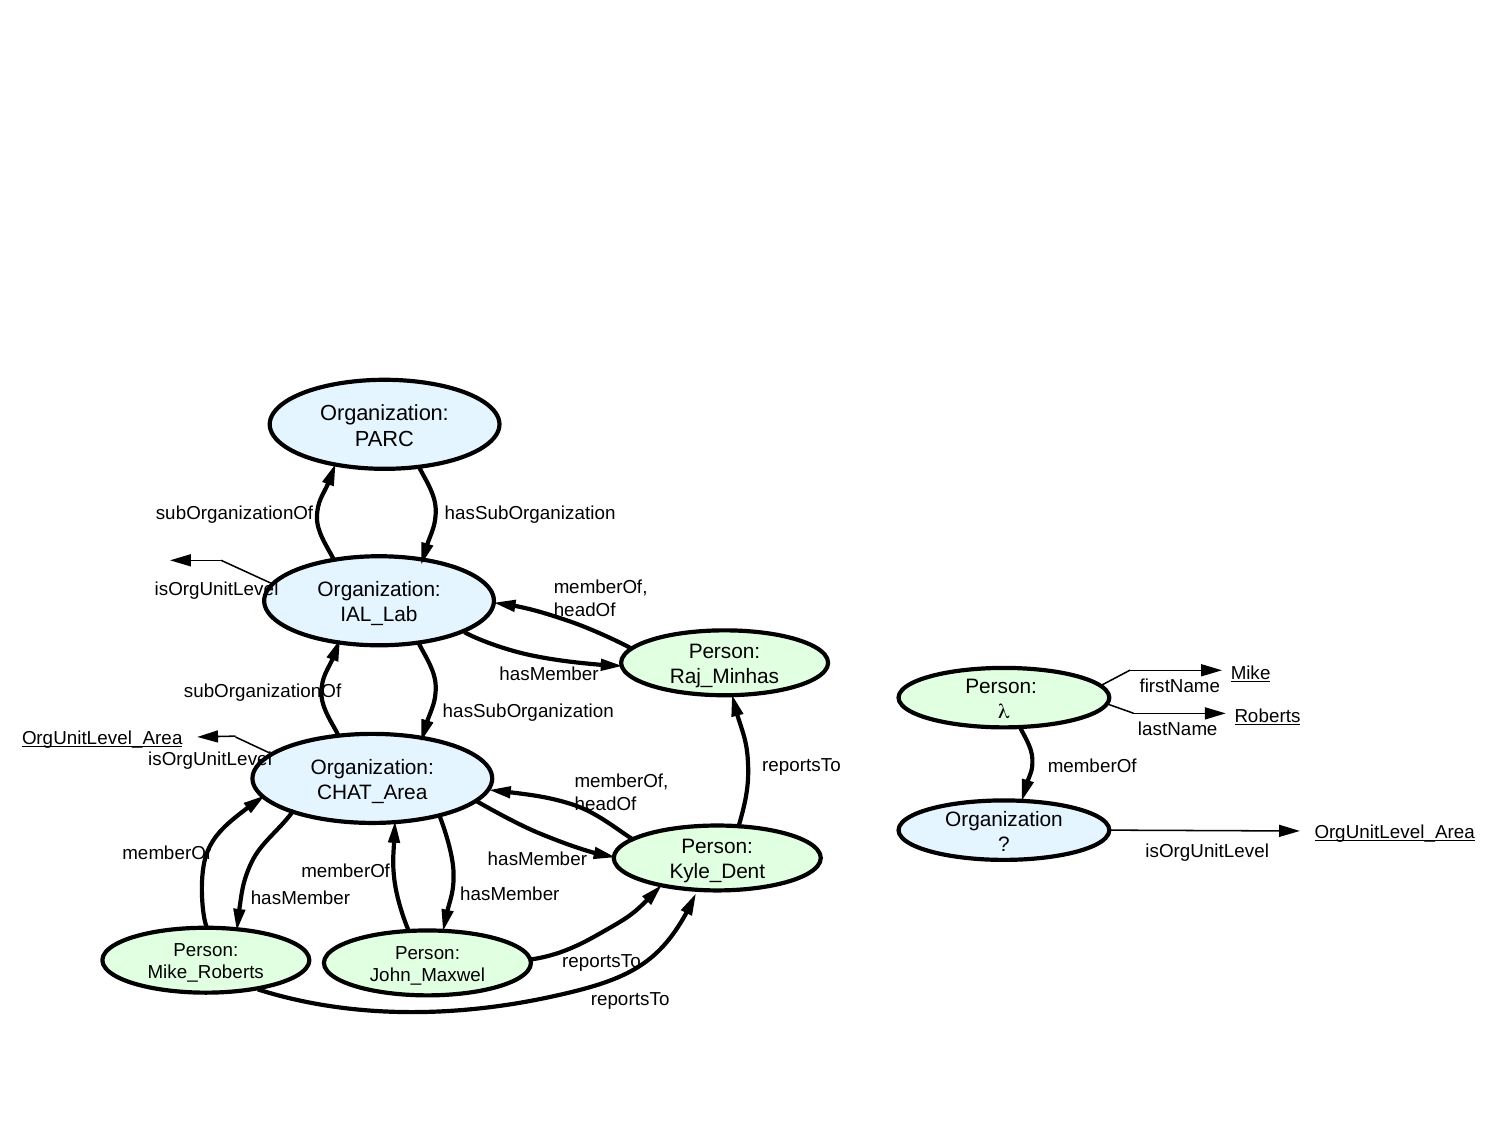

Organization:
PARC

subOrganizationOf
hasSubOrganization
Organization:
IAL_Lab

memberOf,
headOf
isOrgUnitLevel

Person:
Raj_Minhas

Mike
hasMember
firstName
Person:
λ
subOrganizationOf
hasSubOrganization

Roberts
lastName
OrgUnitLevel_Area

Organization:
CHAT_Area

isOrgUnitLevel

reportsTo
memberOf

memberOf,
headOf

Organization ?

OrgUnitLevel_Area

Person:
Kyle_Dent
isOrgUnitLevel
memberOf
hasMember
memberOf

hasMember
hasMember
Person:
Mike_Roberts
Person:
John_Maxwel
reportsTo
reportsTo